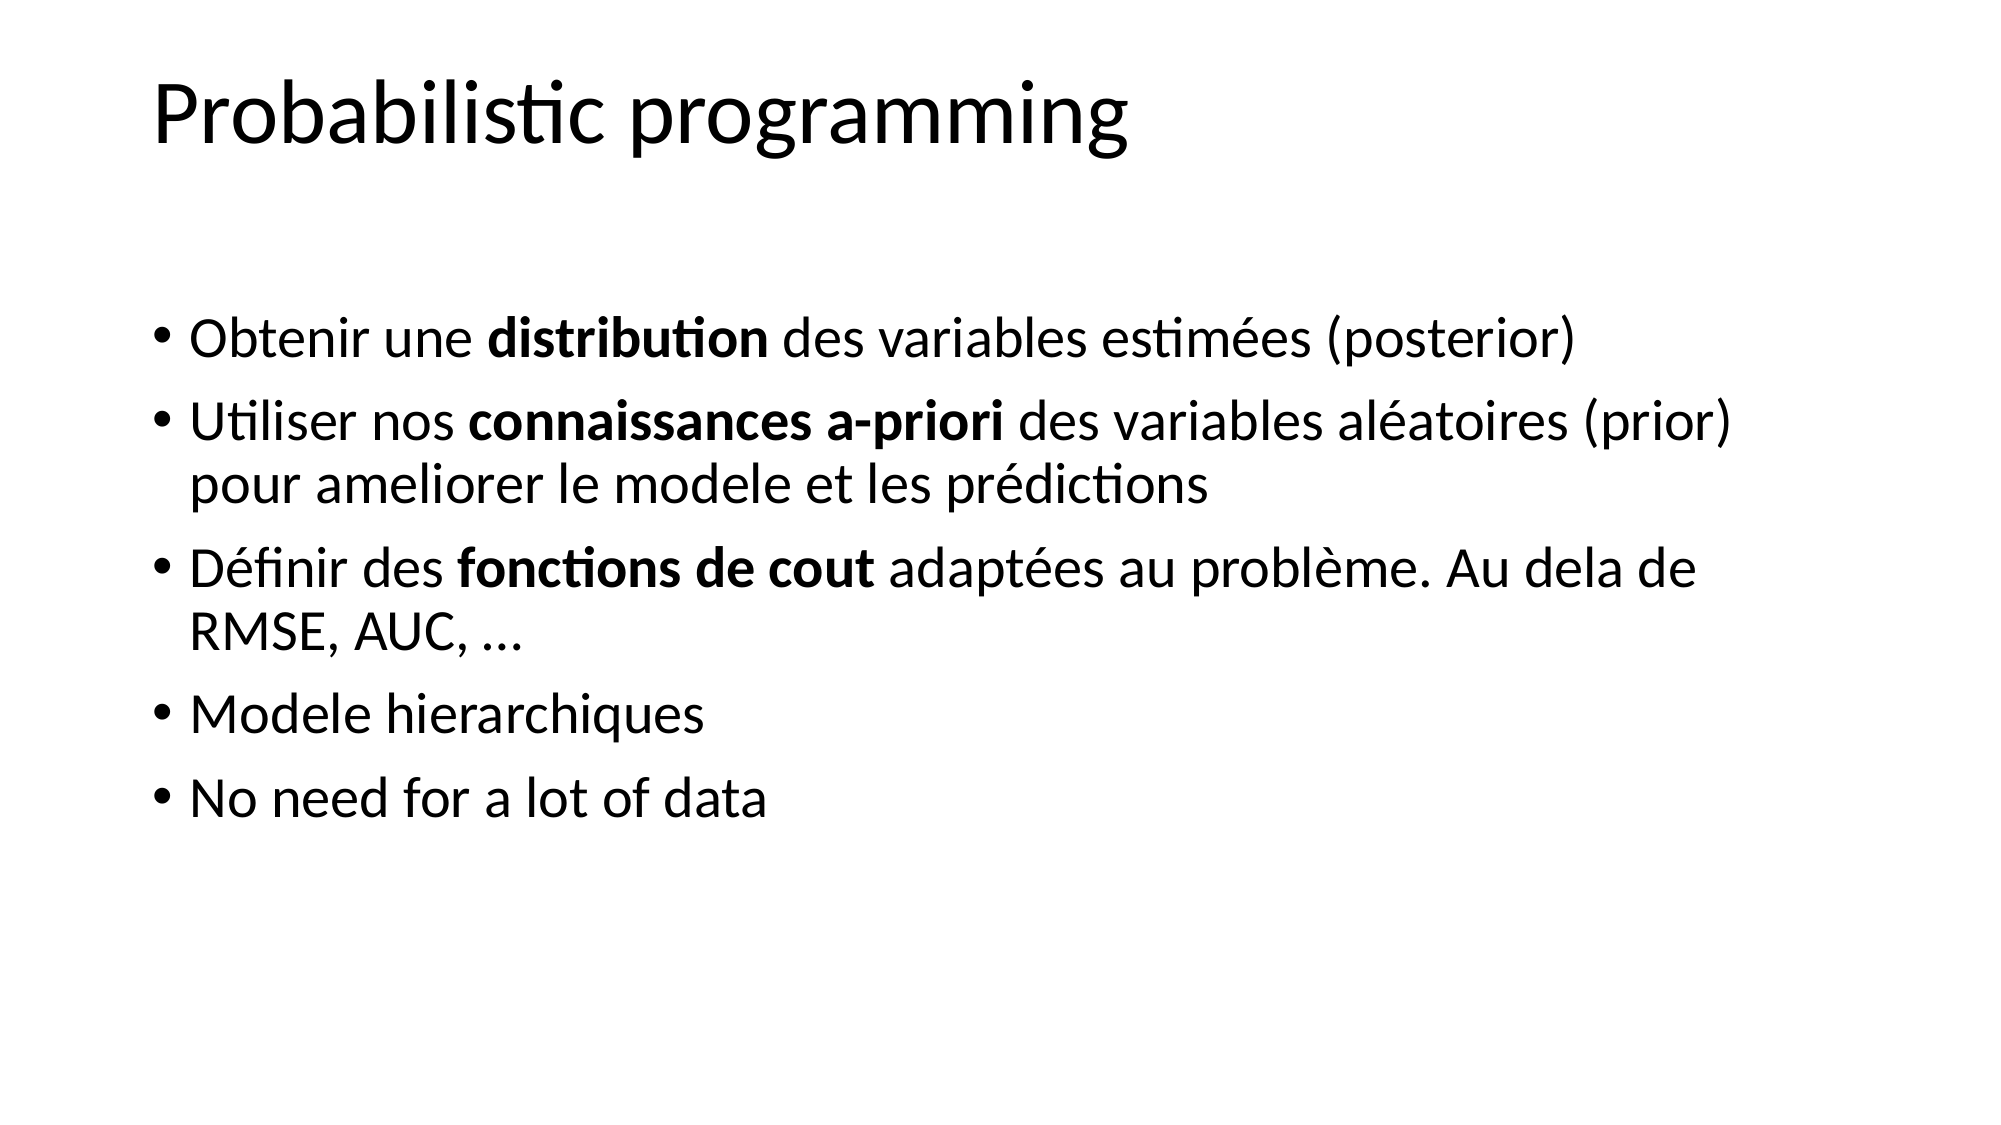

# Probabilistic programming
Obtenir une distribution des variables estimées (posterior)
Utiliser nos connaissances a-priori des variables aléatoires (prior) pour ameliorer le modele et les prédictions
Définir des fonctions de cout adaptées au problème. Au dela de RMSE, AUC, …
Modele hierarchiques
No need for a lot of data